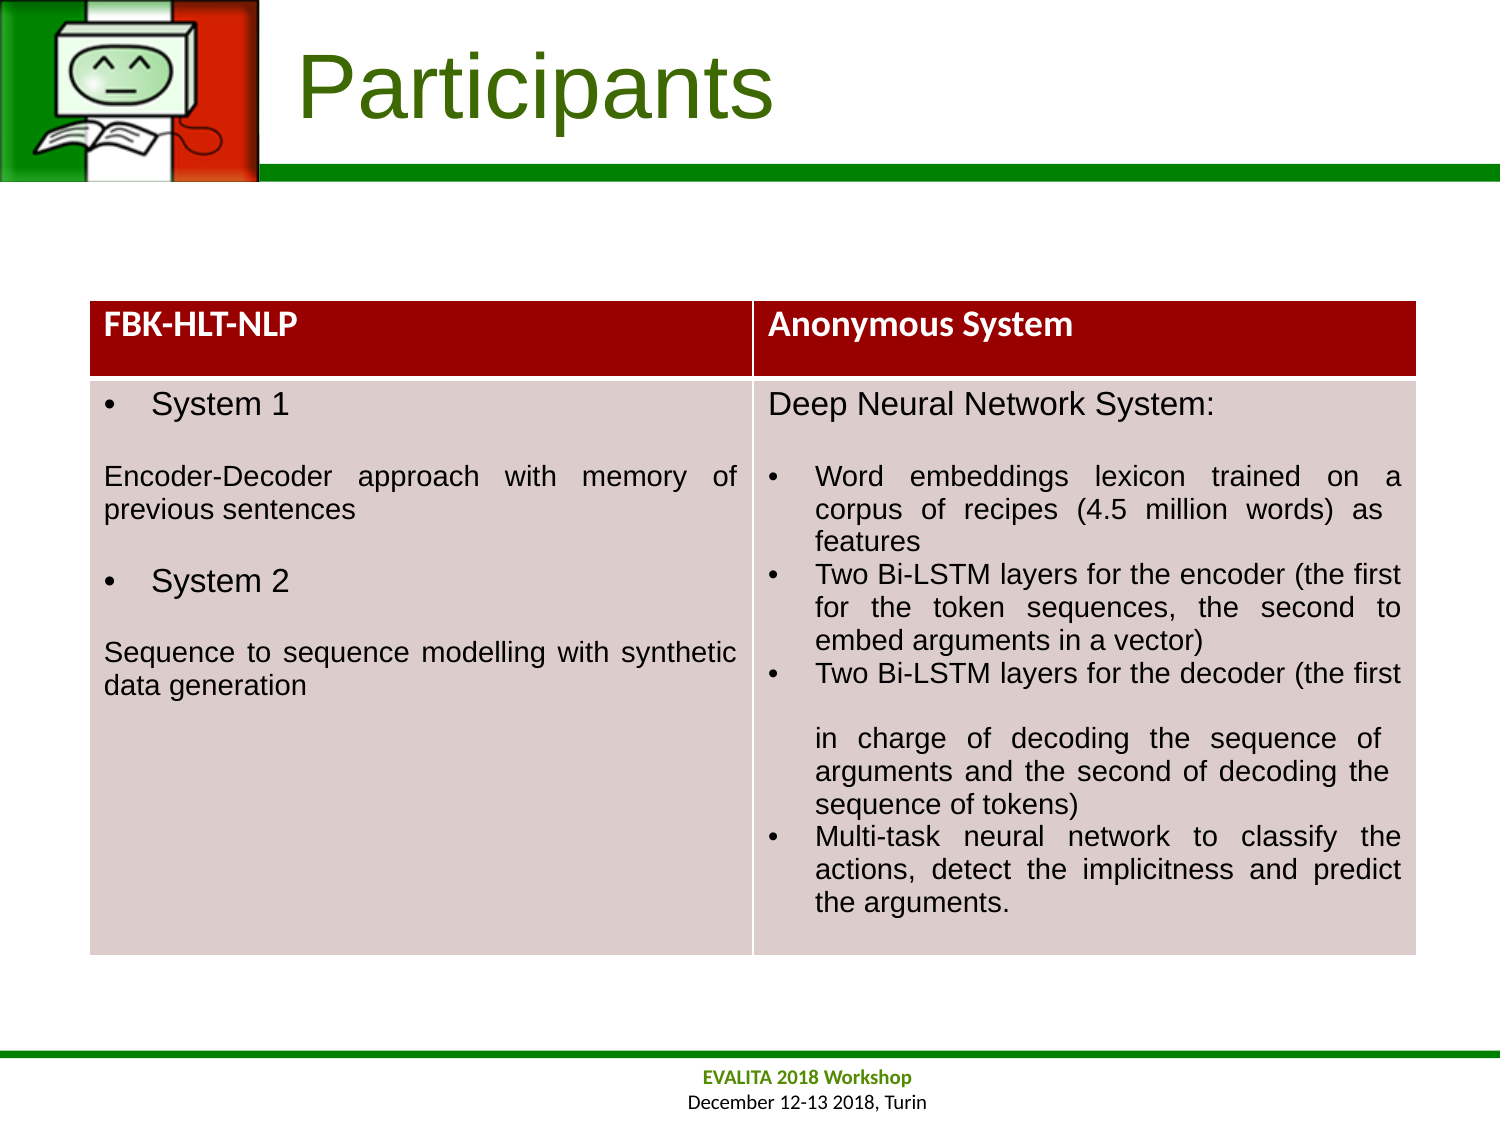

# Participants
| FBK-HLT-NLP | Anonymous System |
| --- | --- |
| System 1 Encoder-Decoder approach with memory of previous sentences System 2 Sequence to sequence modelling with synthetic data generation | Deep Neural Network System: Word embeddings lexicon trained on a corpus of recipes (4.5 million words) as features Two Bi-LSTM layers for the encoder (the first for the token sequences, the second to embed arguments in a vector) Two Bi-LSTM layers for the decoder (the first in charge of decoding the sequence of arguments and the second of decoding the sequence of tokens) Multi-task neural network to classify the actions, detect the implicitness and predict the arguments. |